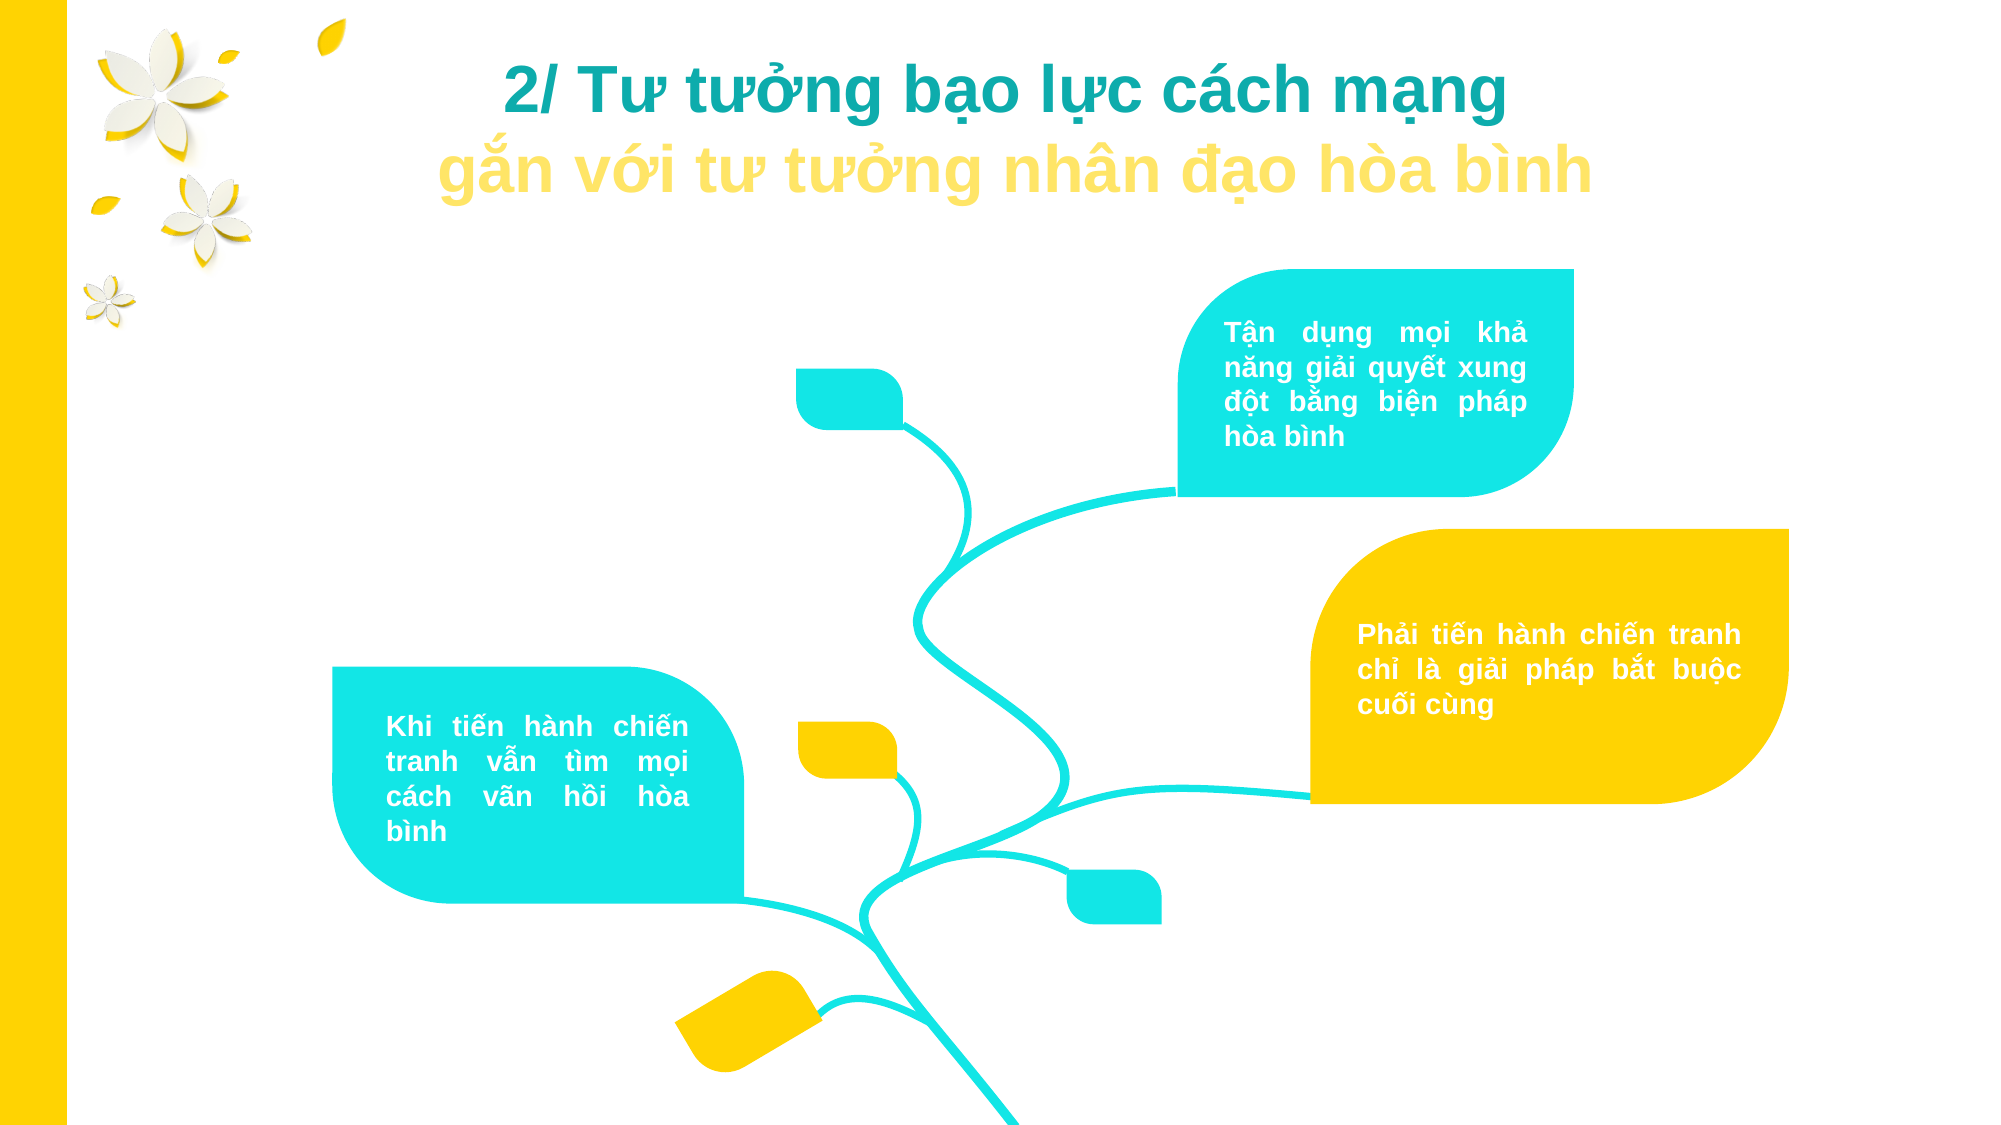

2/ Tư tưởng bạo lực cách mạng
gắn với tư tưởng nhân đạo hòa bình

Tận dụng mọi khả năng giải quyết xung đột bằng biện pháp hòa bình

Phải tiến hành chiến tranh chỉ là giải pháp bắt buộc cuối cùng

Khi tiến hành chiến tranh vẫn tìm mọi cách vãn hồi hòa bình